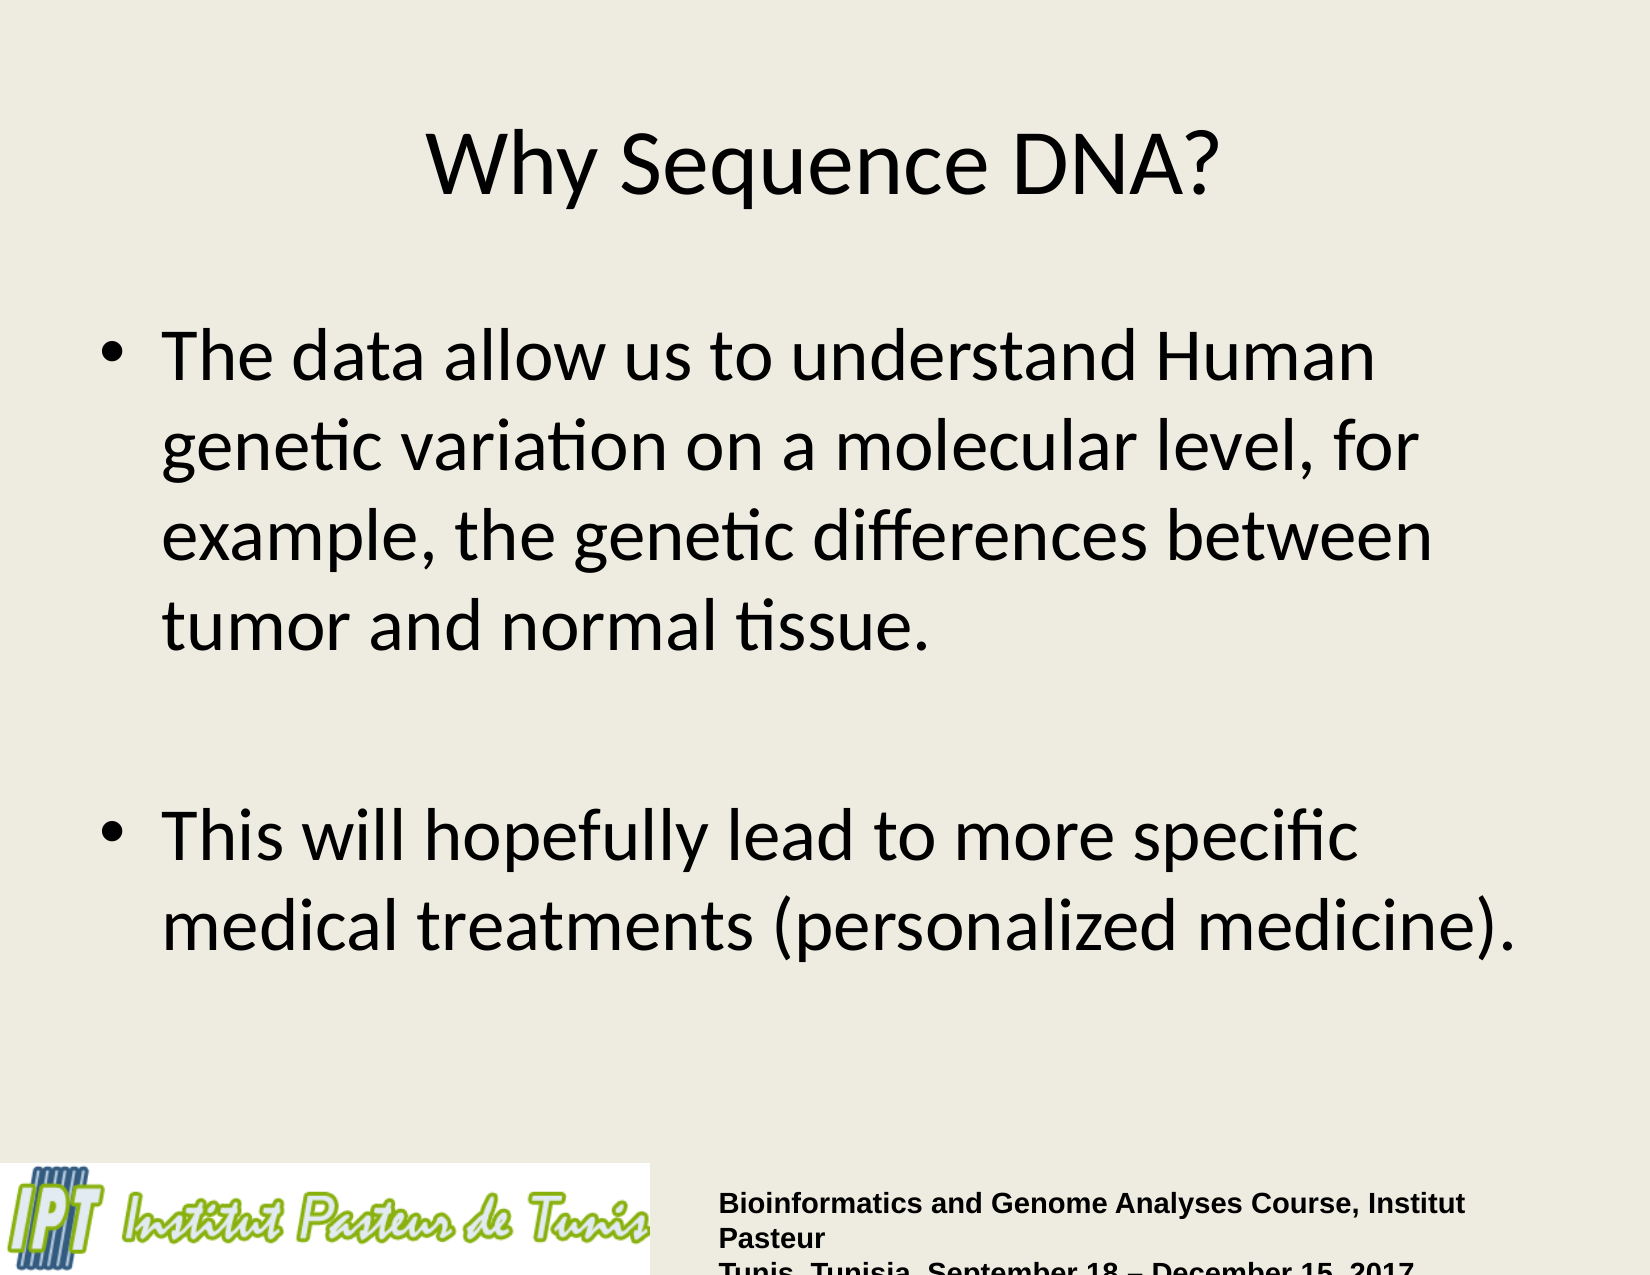

# Why Sequence DNA?
The data allow us to understand Human genetic variation on a molecular level, for example, the genetic differences between tumor and normal tissue.

This will hopefully lead to more specific medical treatments (personalized medicine).